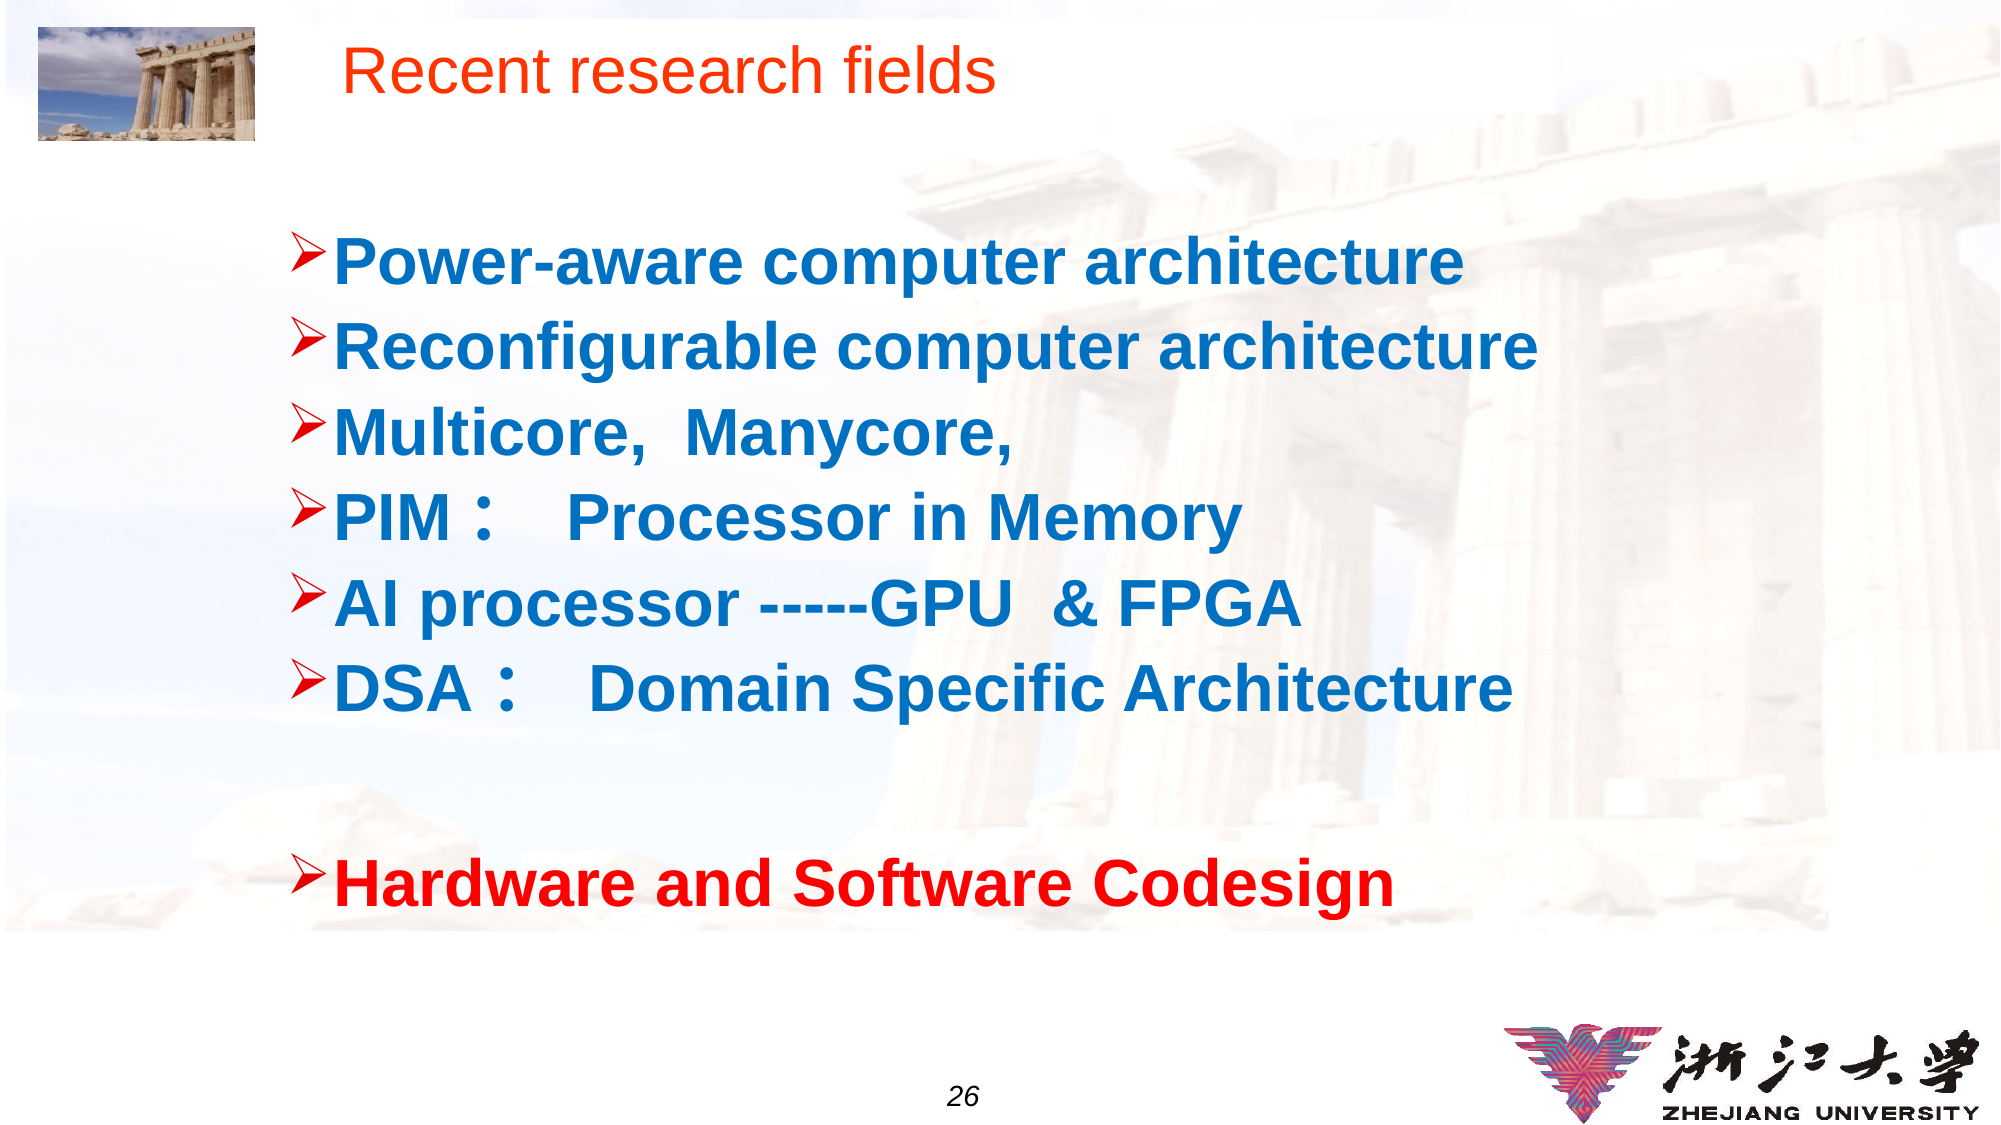

# Recent research fields
Power-aware computer architecture
Reconfigurable computer architecture
Multicore,  Manycore,
PIM： Processor in Memory
AI processor -----GPU  & FPGA
DSA： Domain Specific Architecture

Hardware and Software Codesign